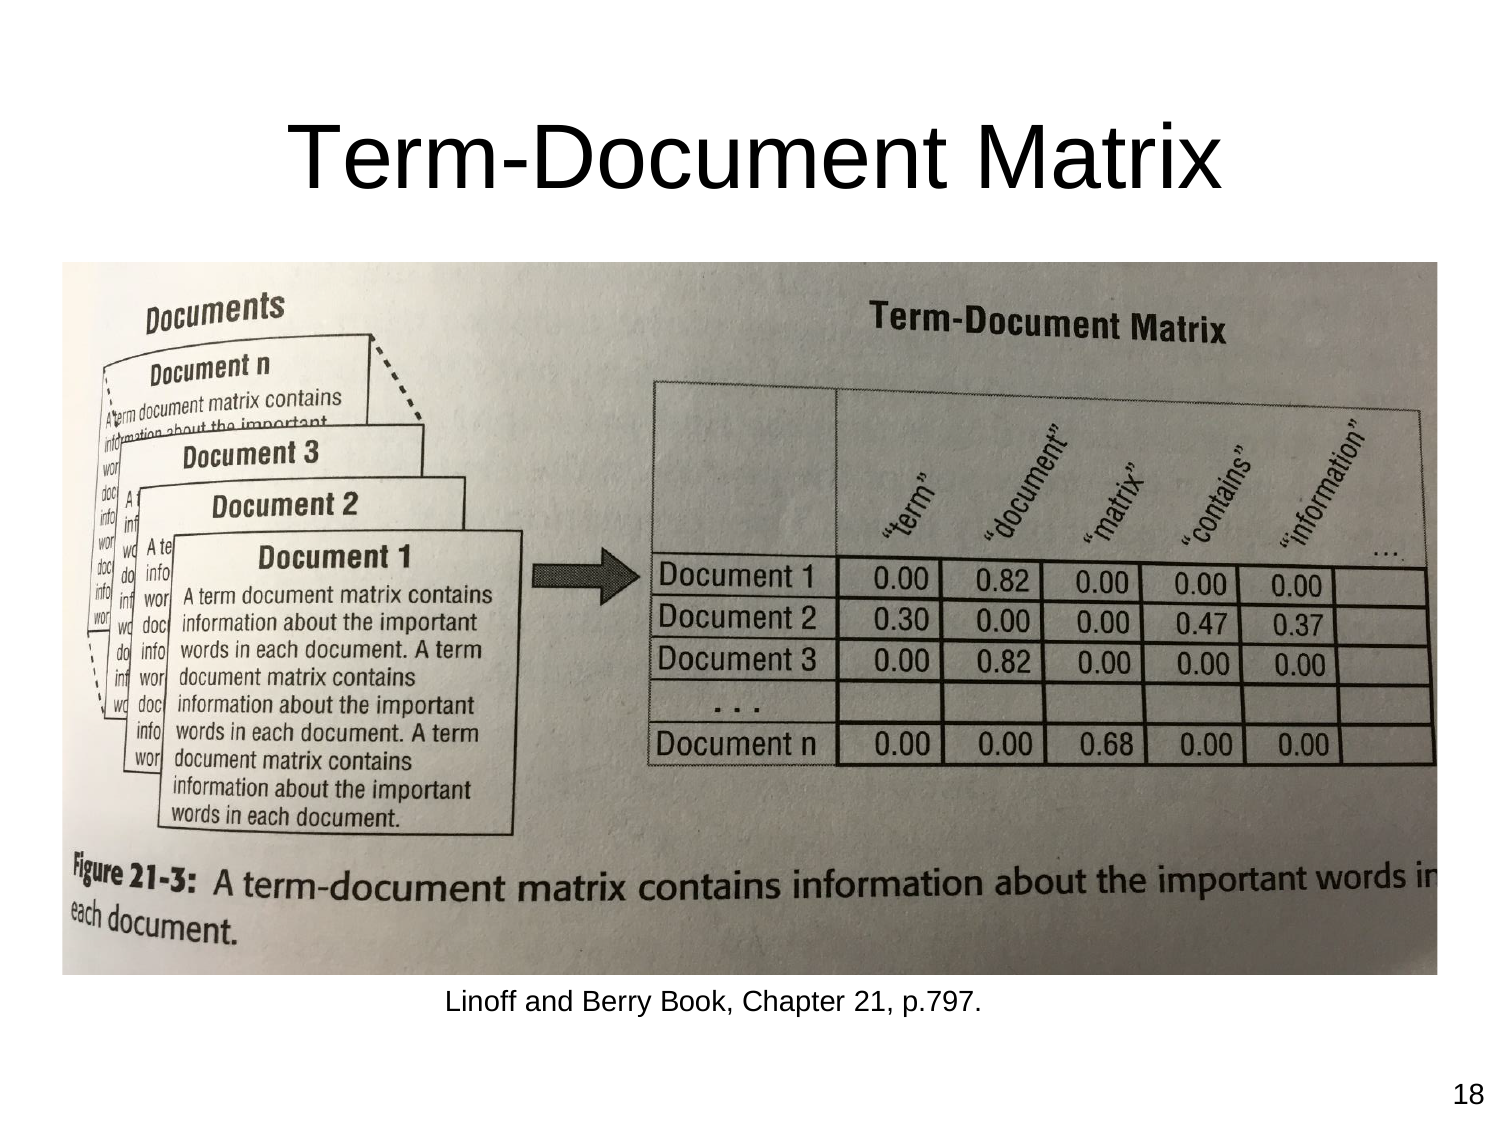

# Term-Document Matrix

Linoff and Berry Book, Chapter 21, p.797.
18